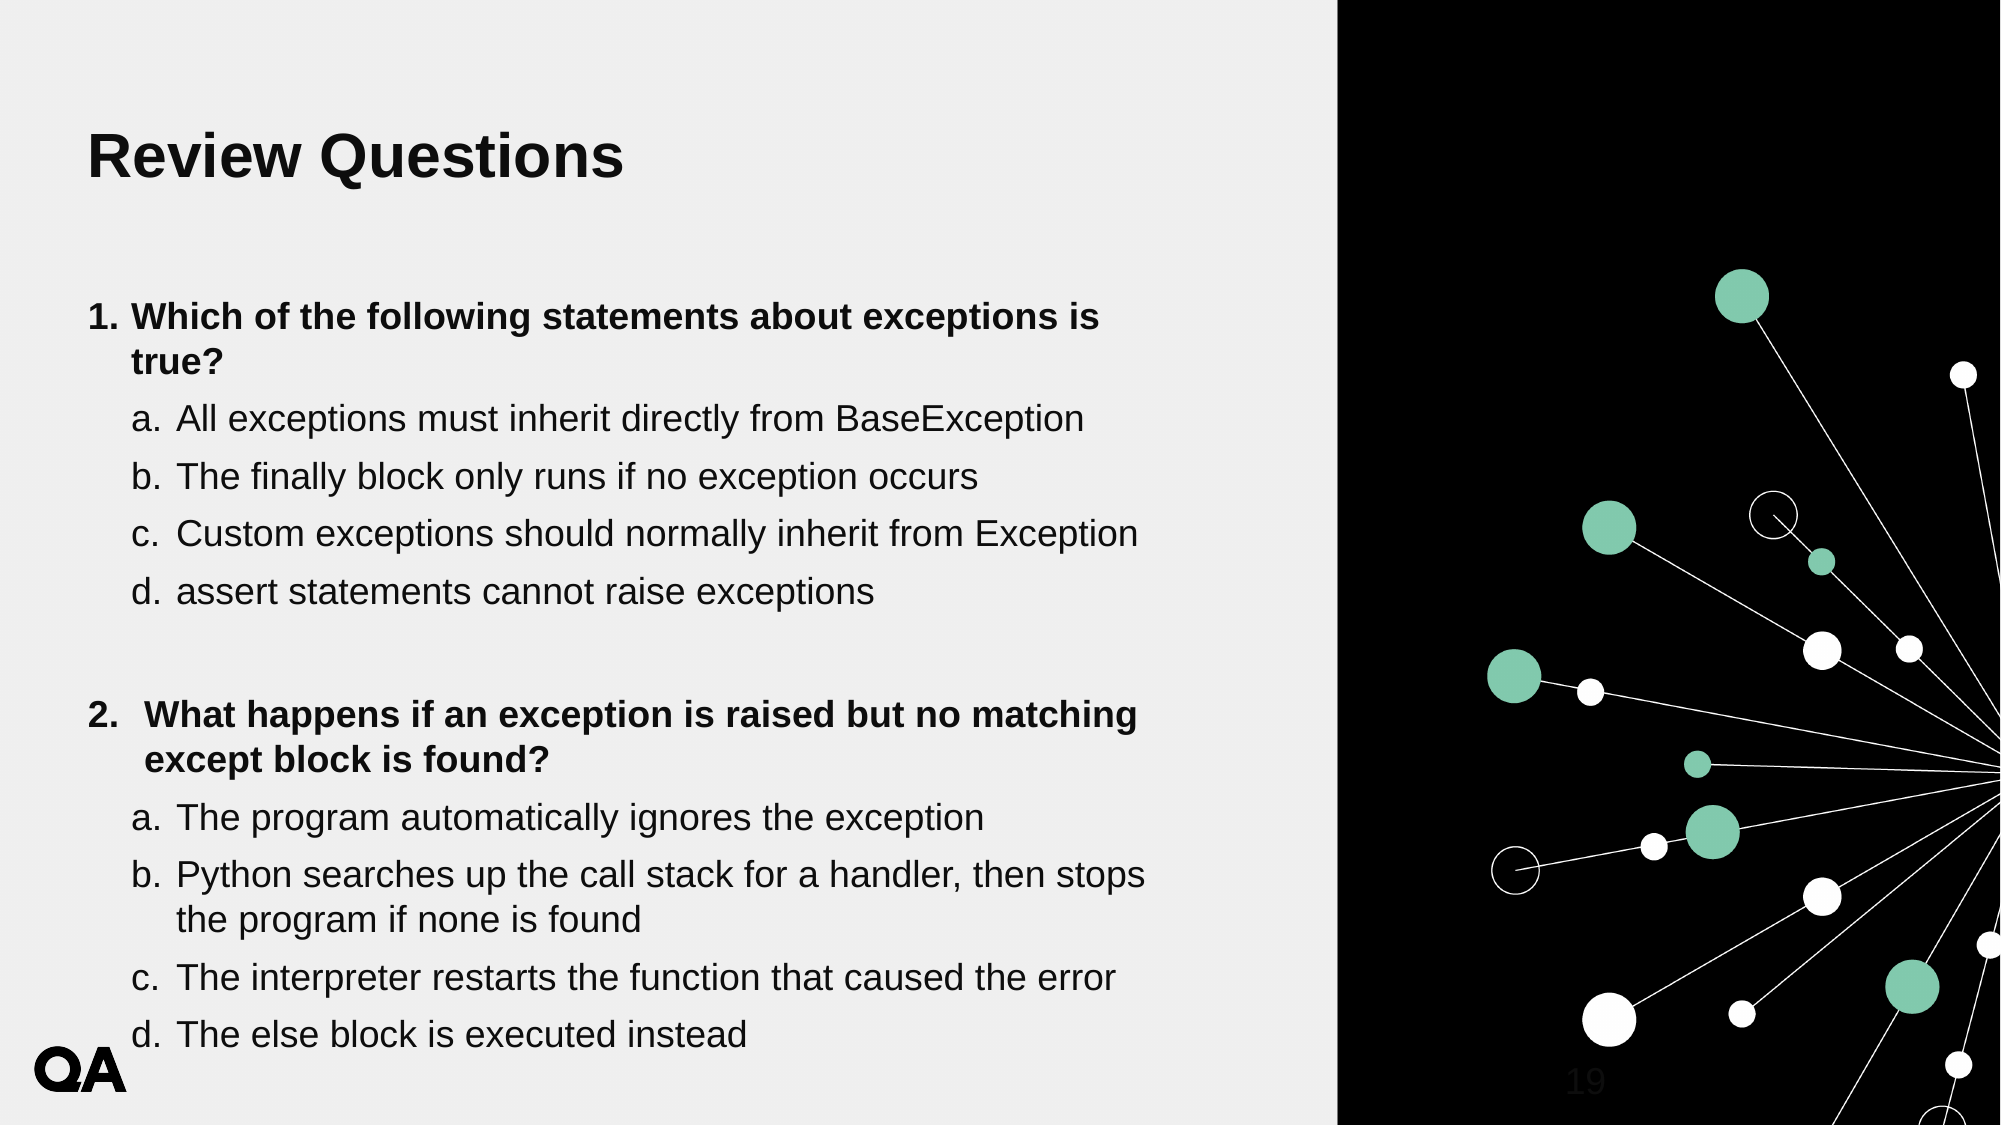

# Review Questions
Which of the following statements about exceptions is true?
All exceptions must inherit directly from BaseException
The finally block only runs if no exception occurs
Custom exceptions should normally inherit from Exception
assert statements cannot raise exceptions

What happens if an exception is raised but no matching except block is found?
The program automatically ignores the exception
Python searches up the call stack for a handler, then stops the program if none is found
The interpreter restarts the function that caused the error
The else block is executed instead

19